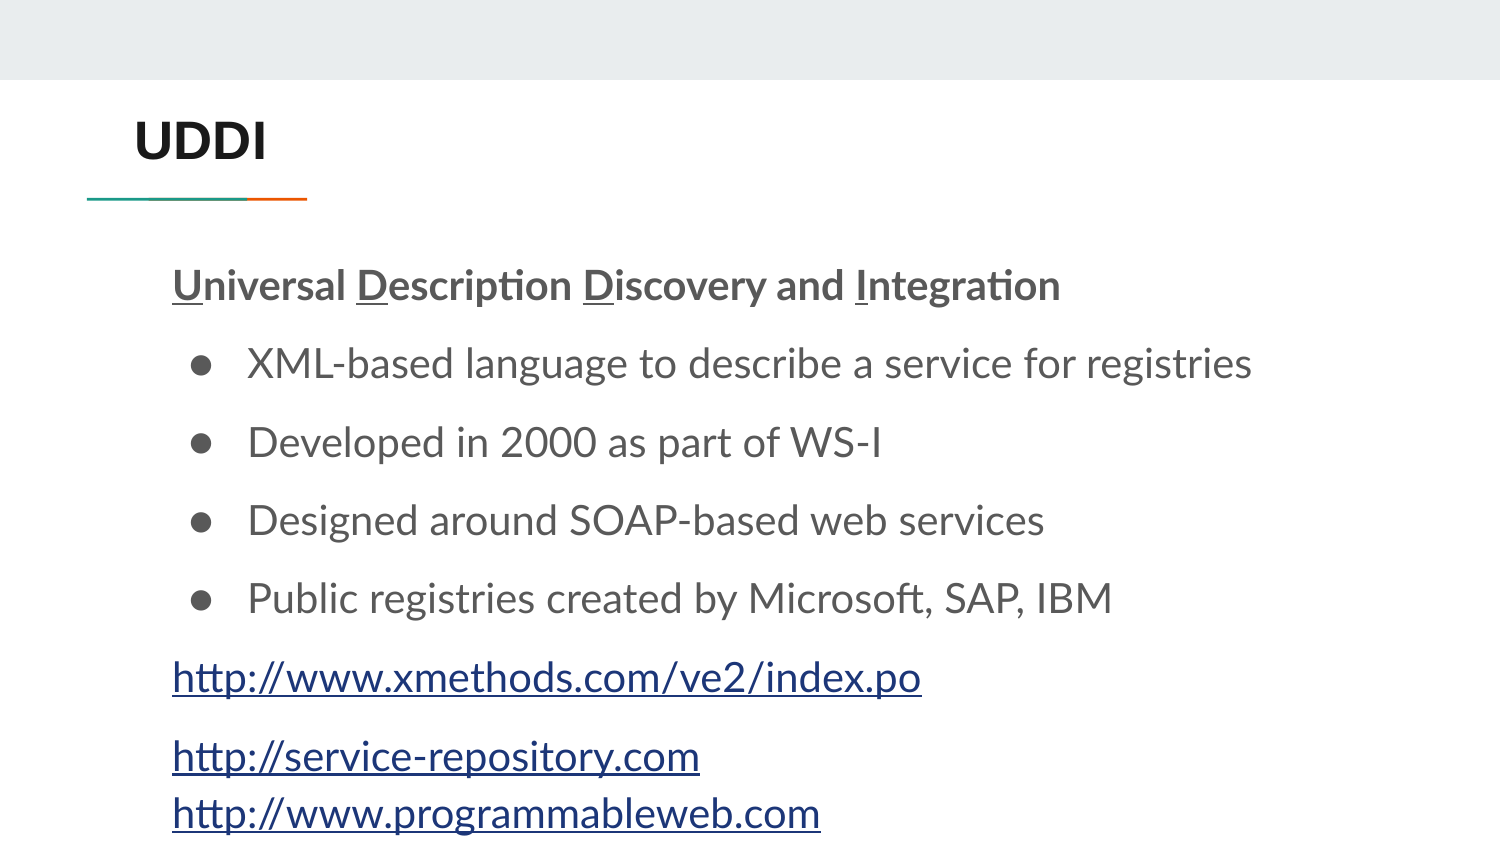

# UDDI
Universal Description Discovery and Integration
XML-based language to describe a service for registries
Developed in 2000 as part of WS-I
Designed around SOAP-based web services
Public registries created by Microsoft, SAP, IBM
http://www.xmethods.com/ve2/index.po
http://service-repository.com         http://www.programmableweb.com